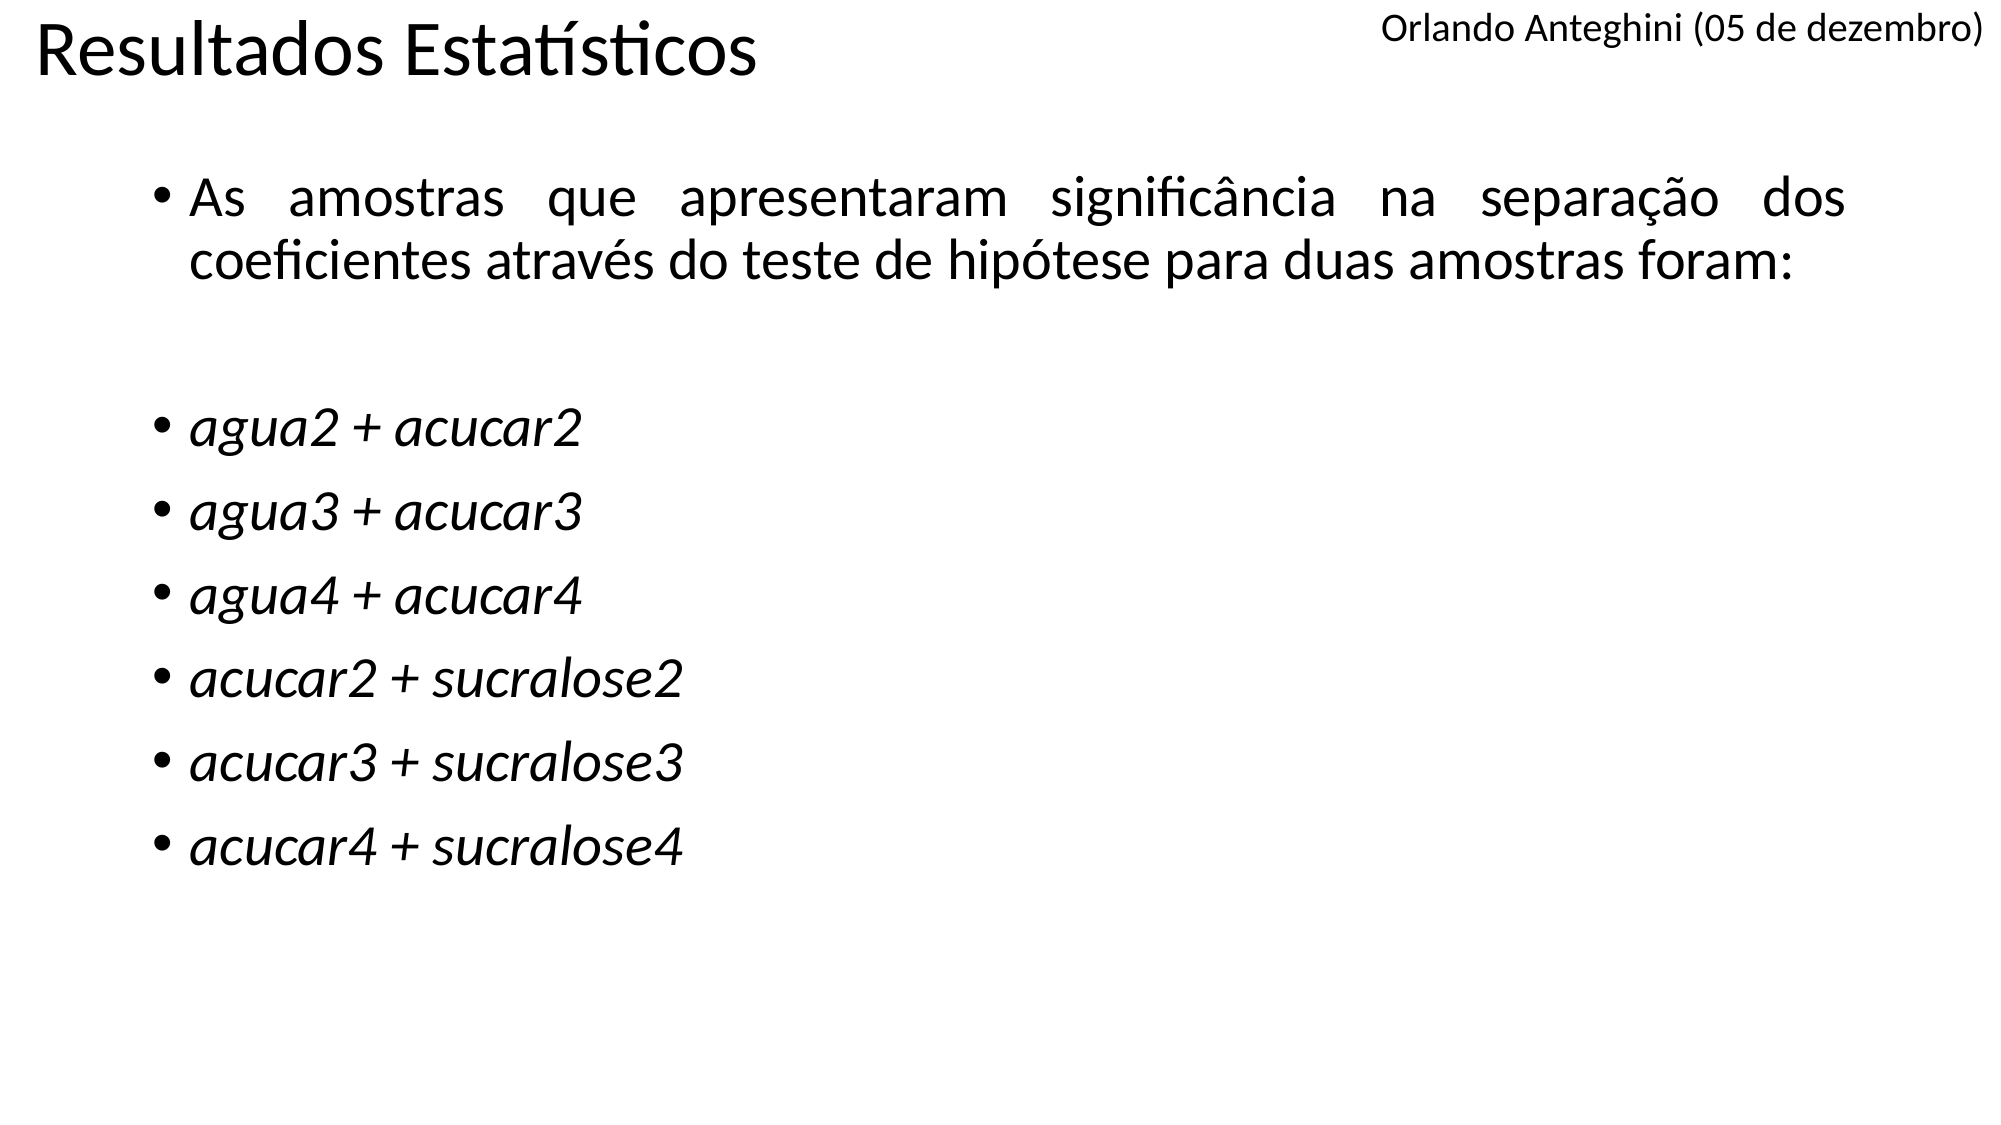

# Resultados Estatísticos
Orlando Anteghini (05 de dezembro)
As amostras que apresentaram significância na separação dos coeficientes através do teste de hipótese para duas amostras foram:

agua2 + acucar2
agua3 + acucar3
agua4 + acucar4
acucar2 + sucralose2
acucar3 + sucralose3
acucar4 + sucralose4